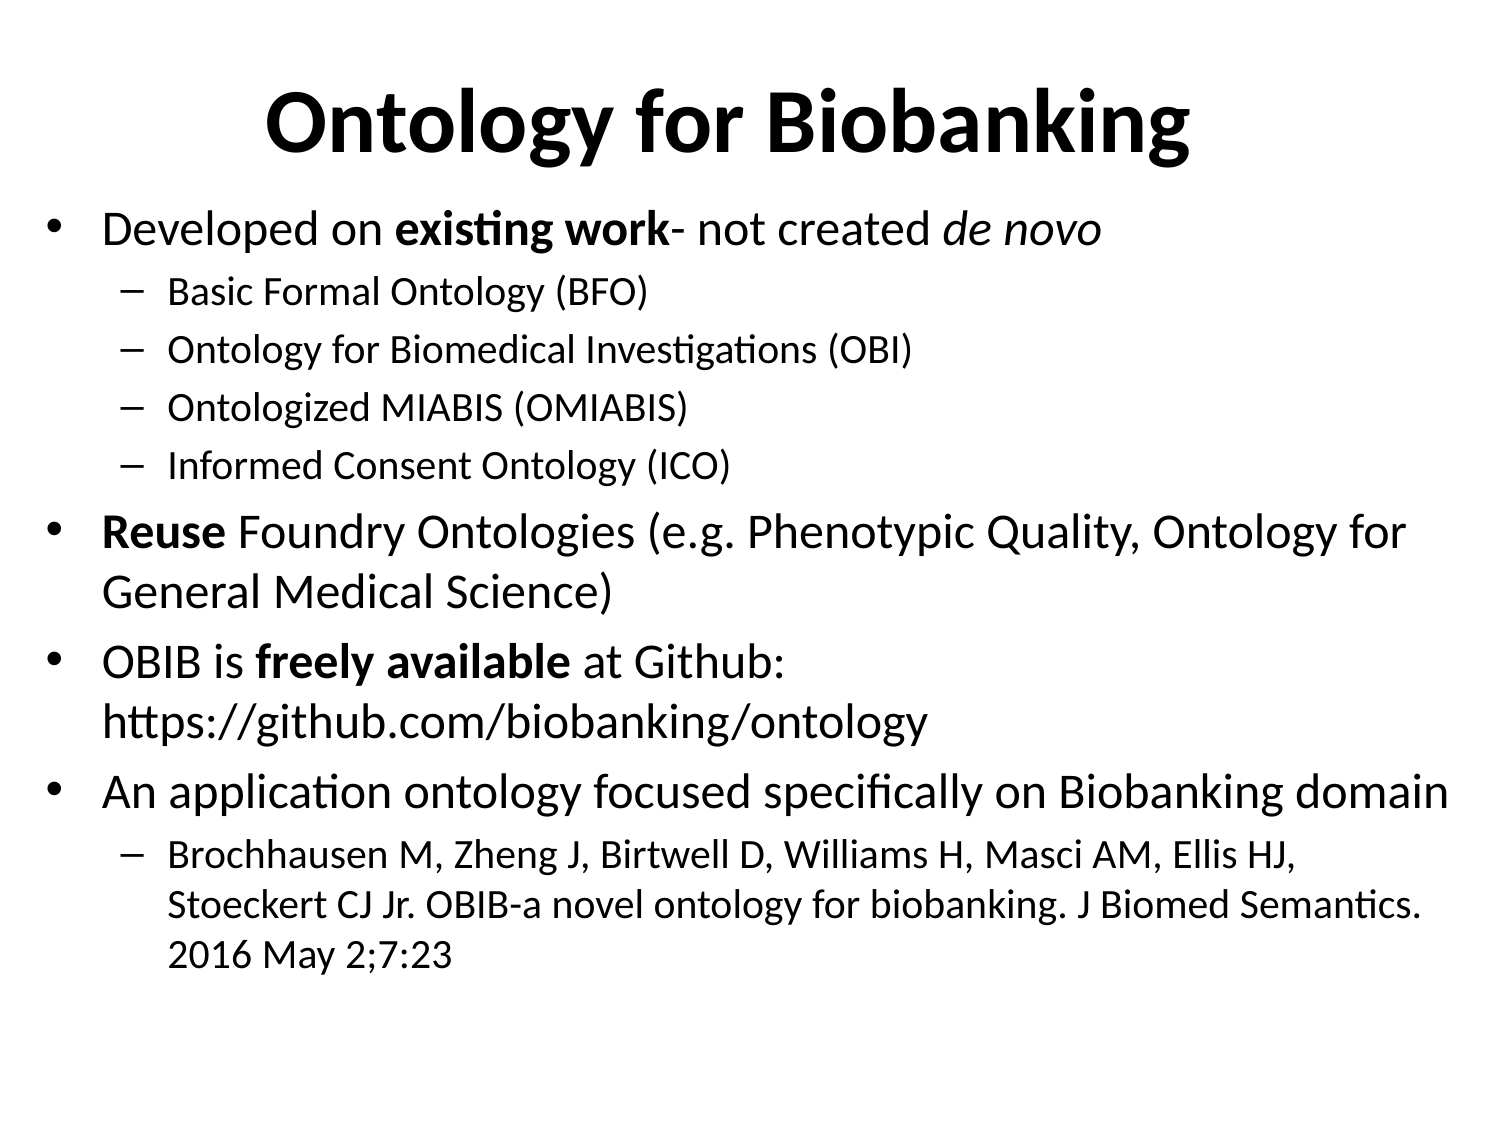

# Ontology for Biobanking
Developed on existing work- not created de novo
Basic Formal Ontology (BFO)
Ontology for Biomedical Investigations (OBI)
Ontologized MIABIS (OMIABIS)
Informed Consent Ontology (ICO)
Reuse Foundry Ontologies (e.g. Phenotypic Quality, Ontology for General Medical Science)
OBIB is freely available at Github: https://github.com/biobanking/ontology
An application ontology focused specifically on Biobanking domain
Brochhausen M, Zheng J, Birtwell D, Williams H, Masci AM, Ellis HJ, Stoeckert CJ Jr. OBIB-a novel ontology for biobanking. J Biomed Semantics. 2016 May 2;7:23